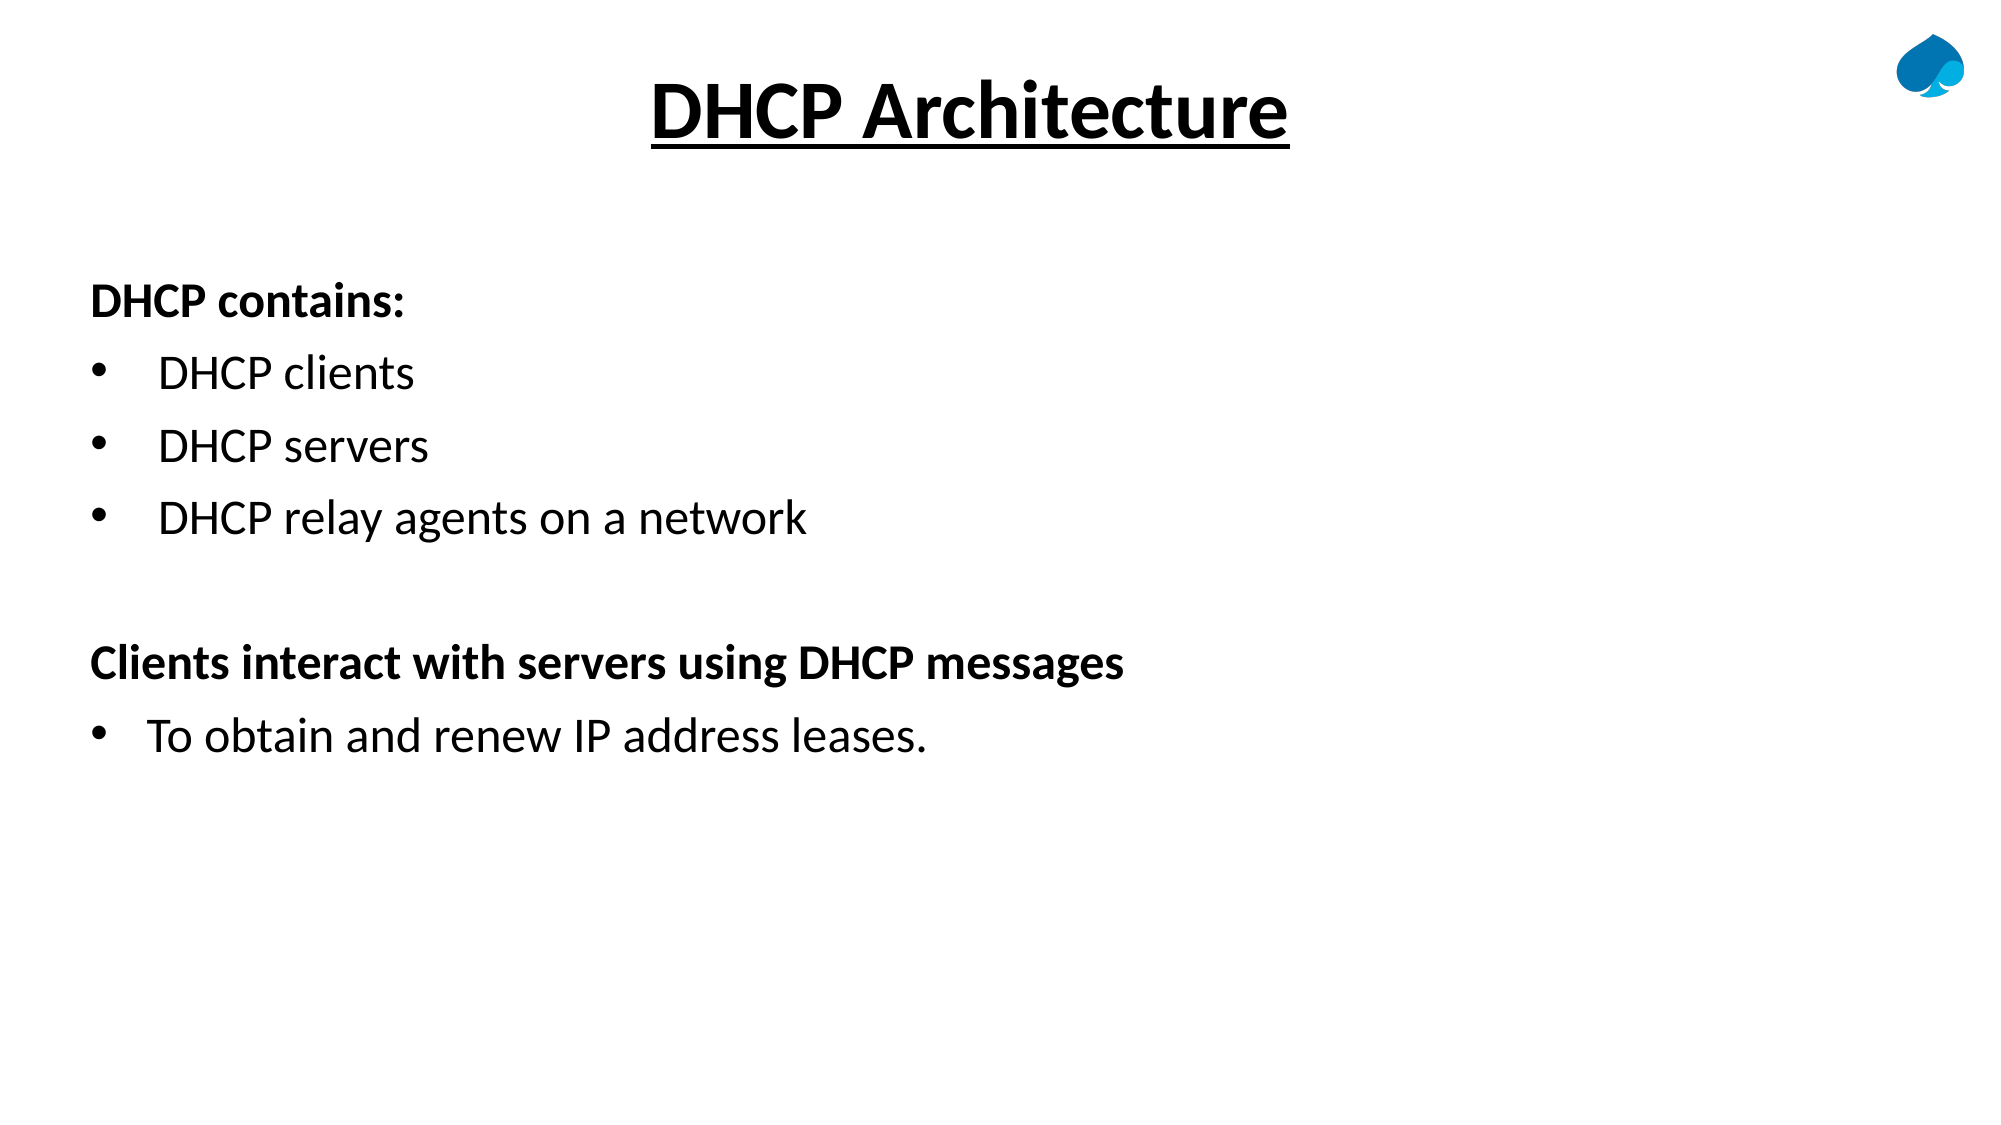

# DHCP Architecture
DHCP contains:
 DHCP clients
 DHCP servers
 DHCP relay agents on a network

Clients interact with servers using DHCP messages
To obtain and renew IP address leases.